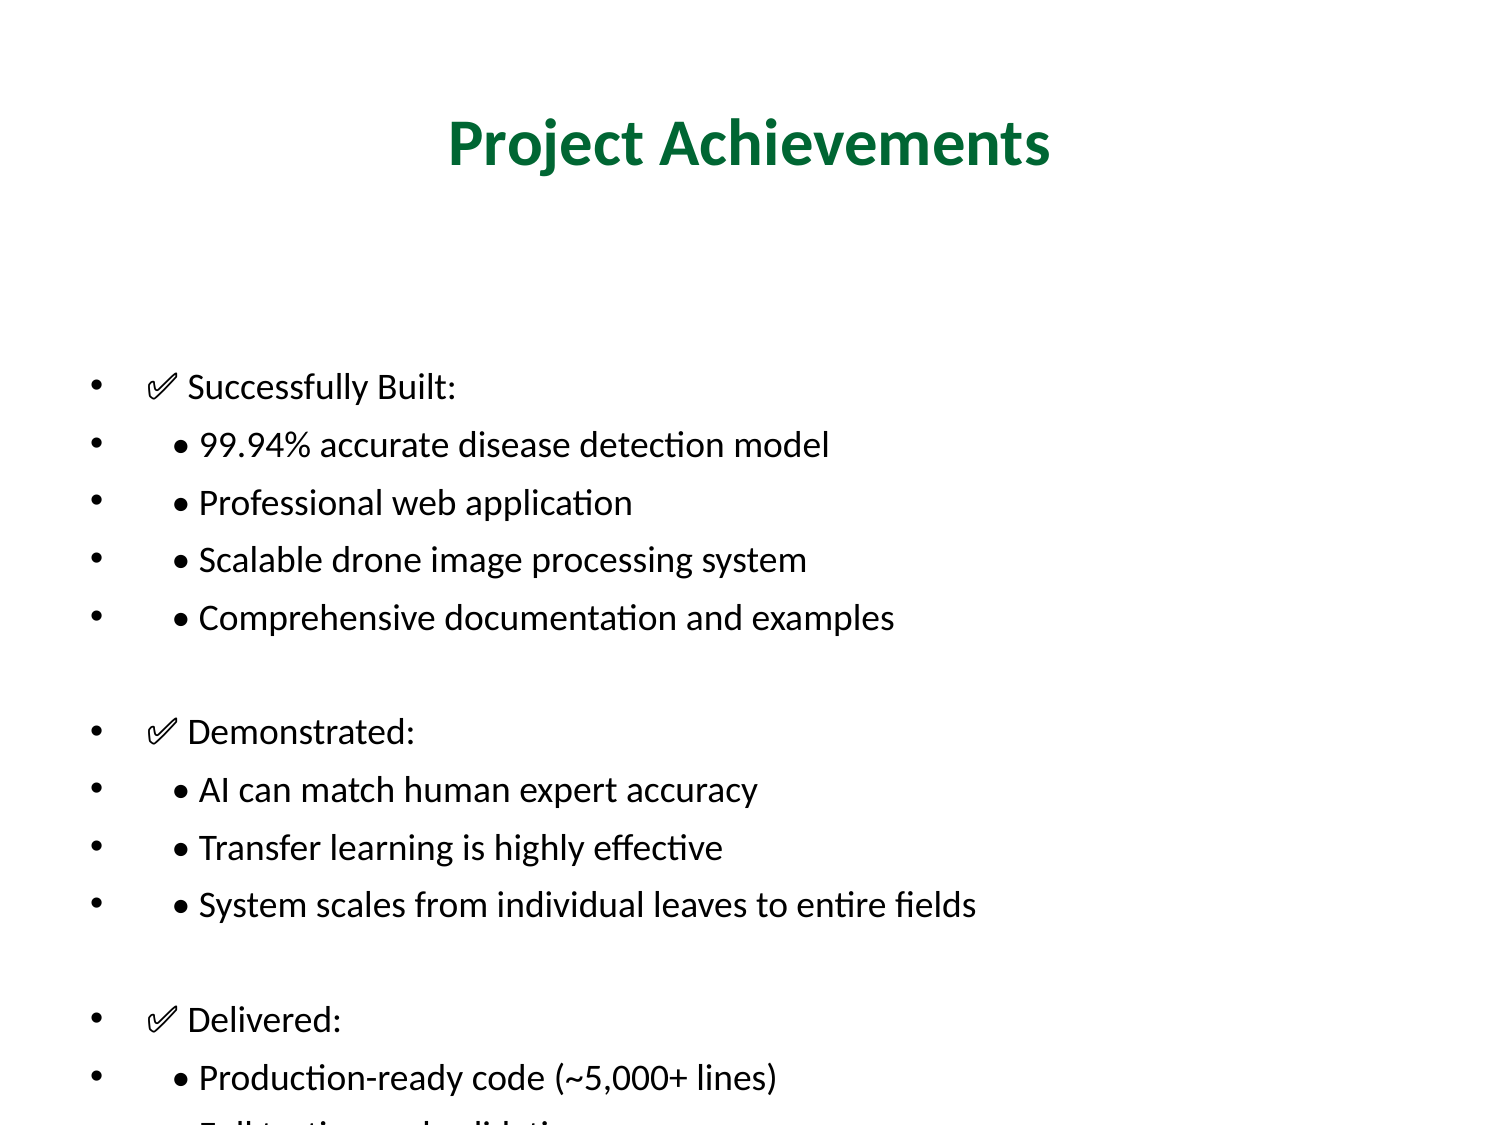

# Project Achievements

✅ Successfully Built:
   • 99.94% accurate disease detection model
   • Professional web application
   • Scalable drone image processing system
   • Comprehensive documentation and examples

✅ Demonstrated:
   • AI can match human expert accuracy
   • Transfer learning is highly effective
   • System scales from individual leaves to entire fields

✅ Delivered:
   • Production-ready code (~5,000+ lines)
   • Full testing and validation
   • User-friendly interfaces